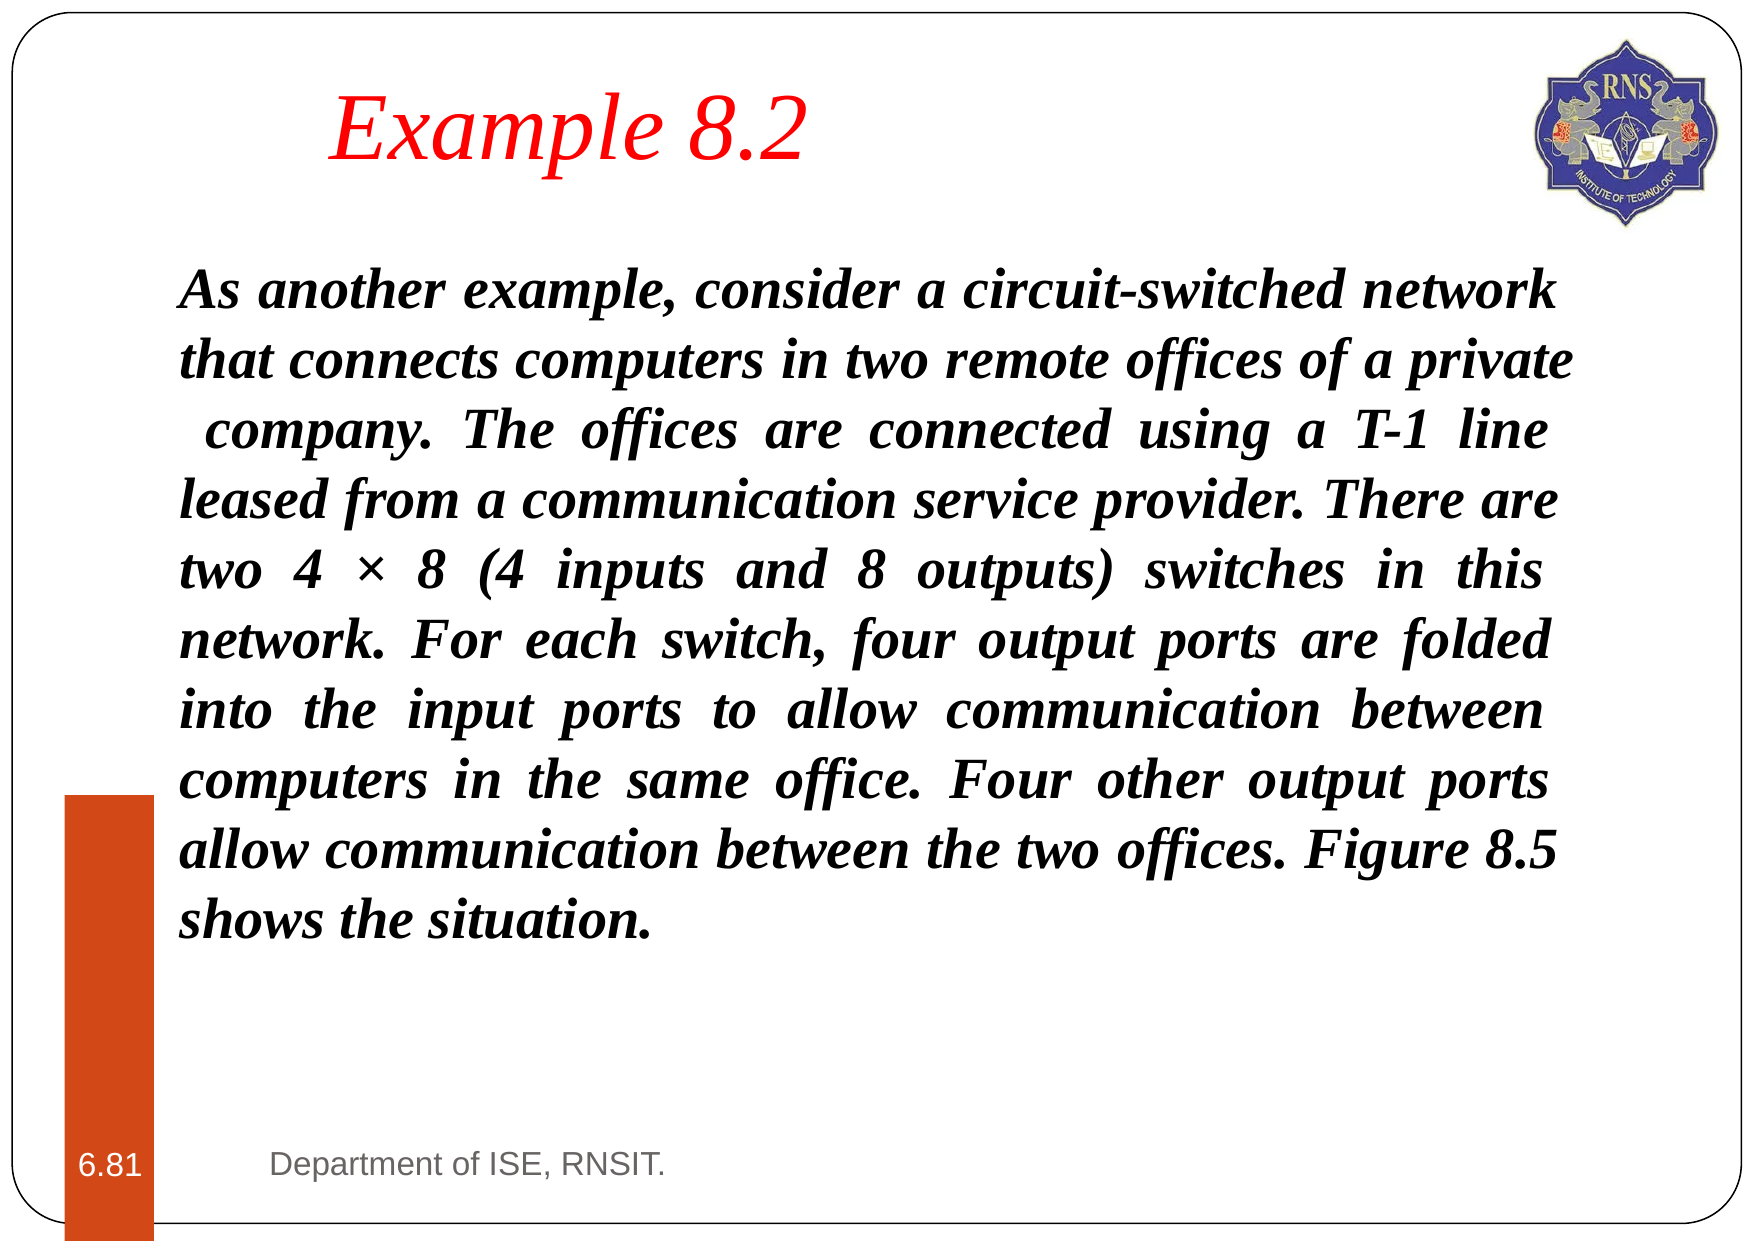

# Example 8.2
As another example, consider a circuit-switched network  that connects computers in two remote offices of a private  company. The offices are connected using a T-1 line  leased from a communication service provider. There are  two 4 × 8 (4 inputs and 8 outputs) switches in this  network. For each switch, four output ports are folded  into the input ports to allow communication between  computers in the same office. Four other output ports  allow communication between the two offices. Figure 8.5  shows the situation.
Department of ISE, RNSIT.
6.81